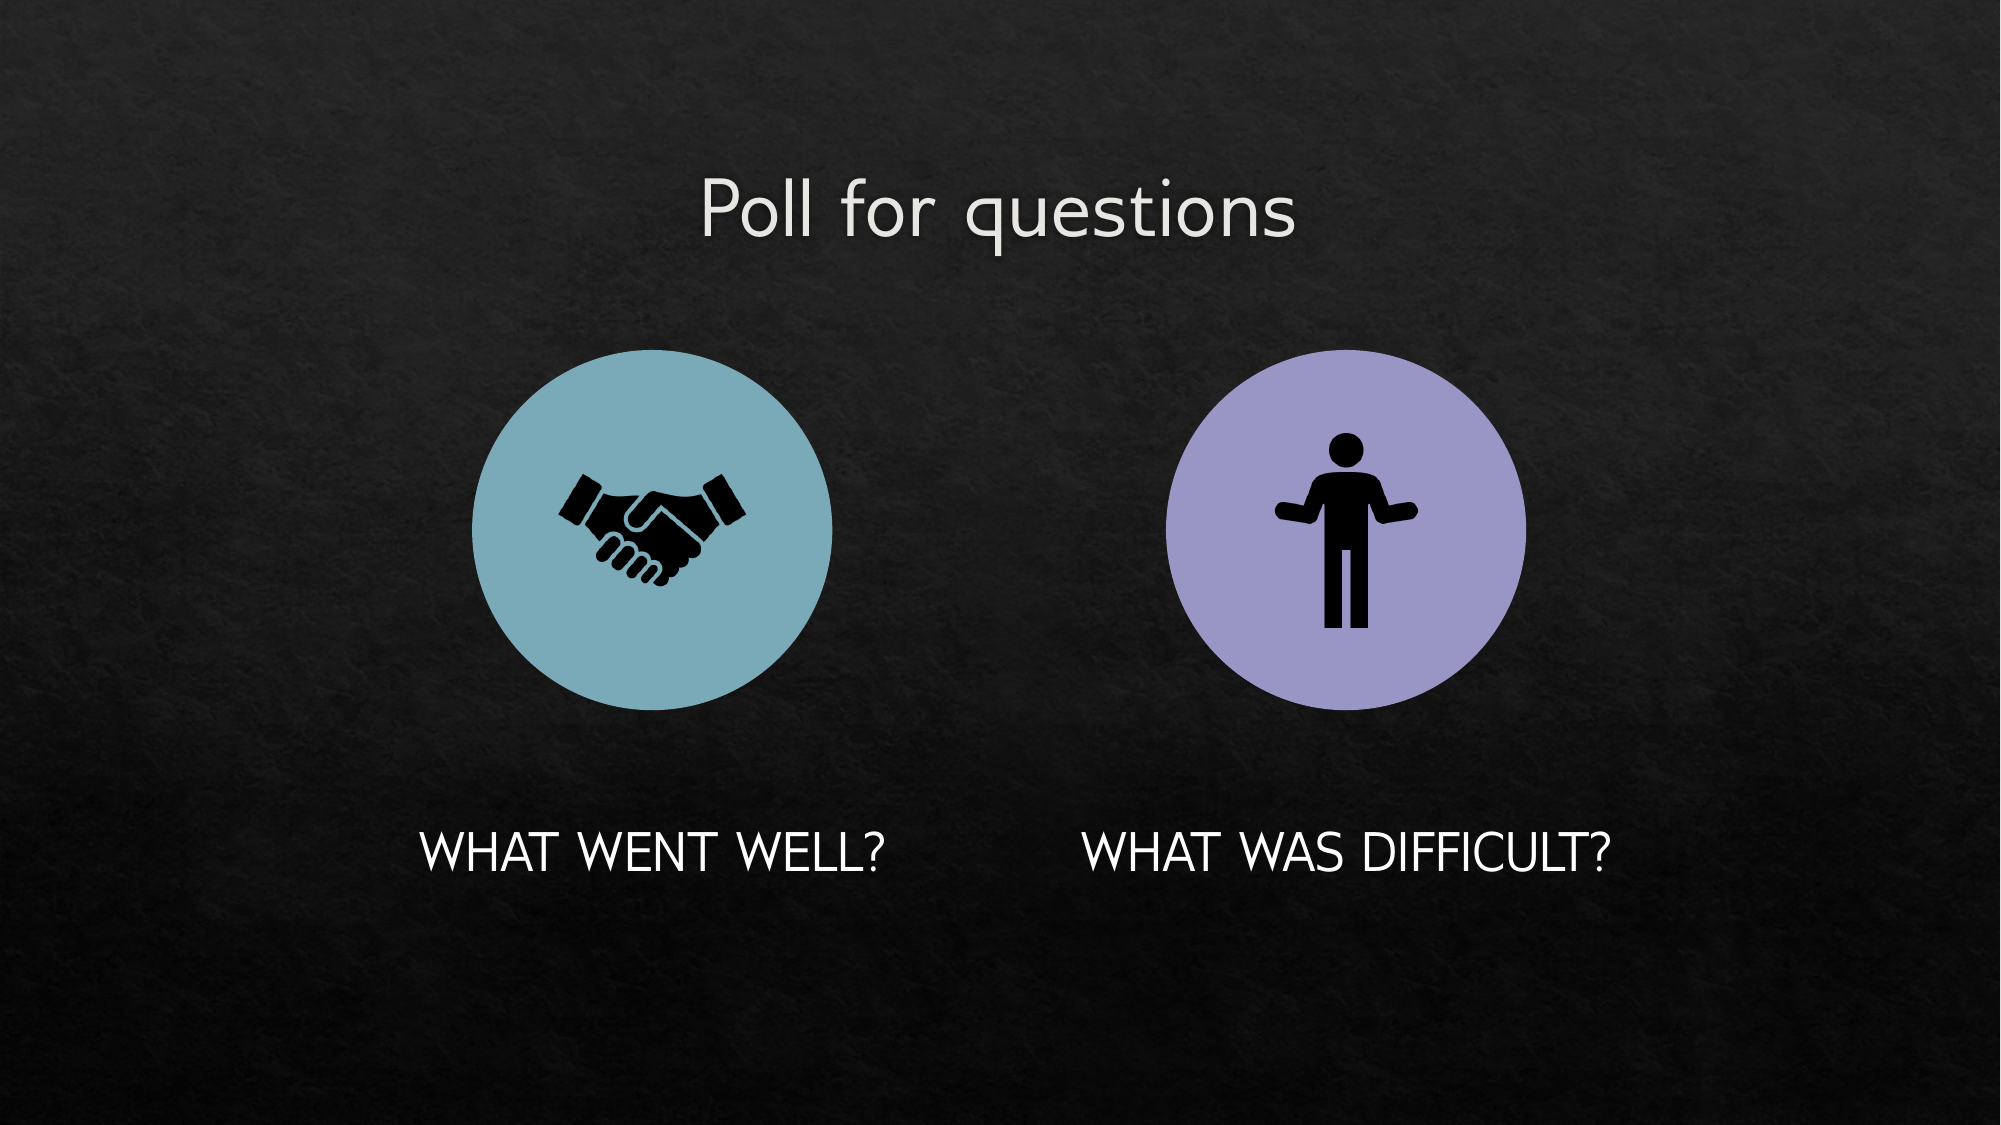

# Poll for questions
What went well?
What was difficult?